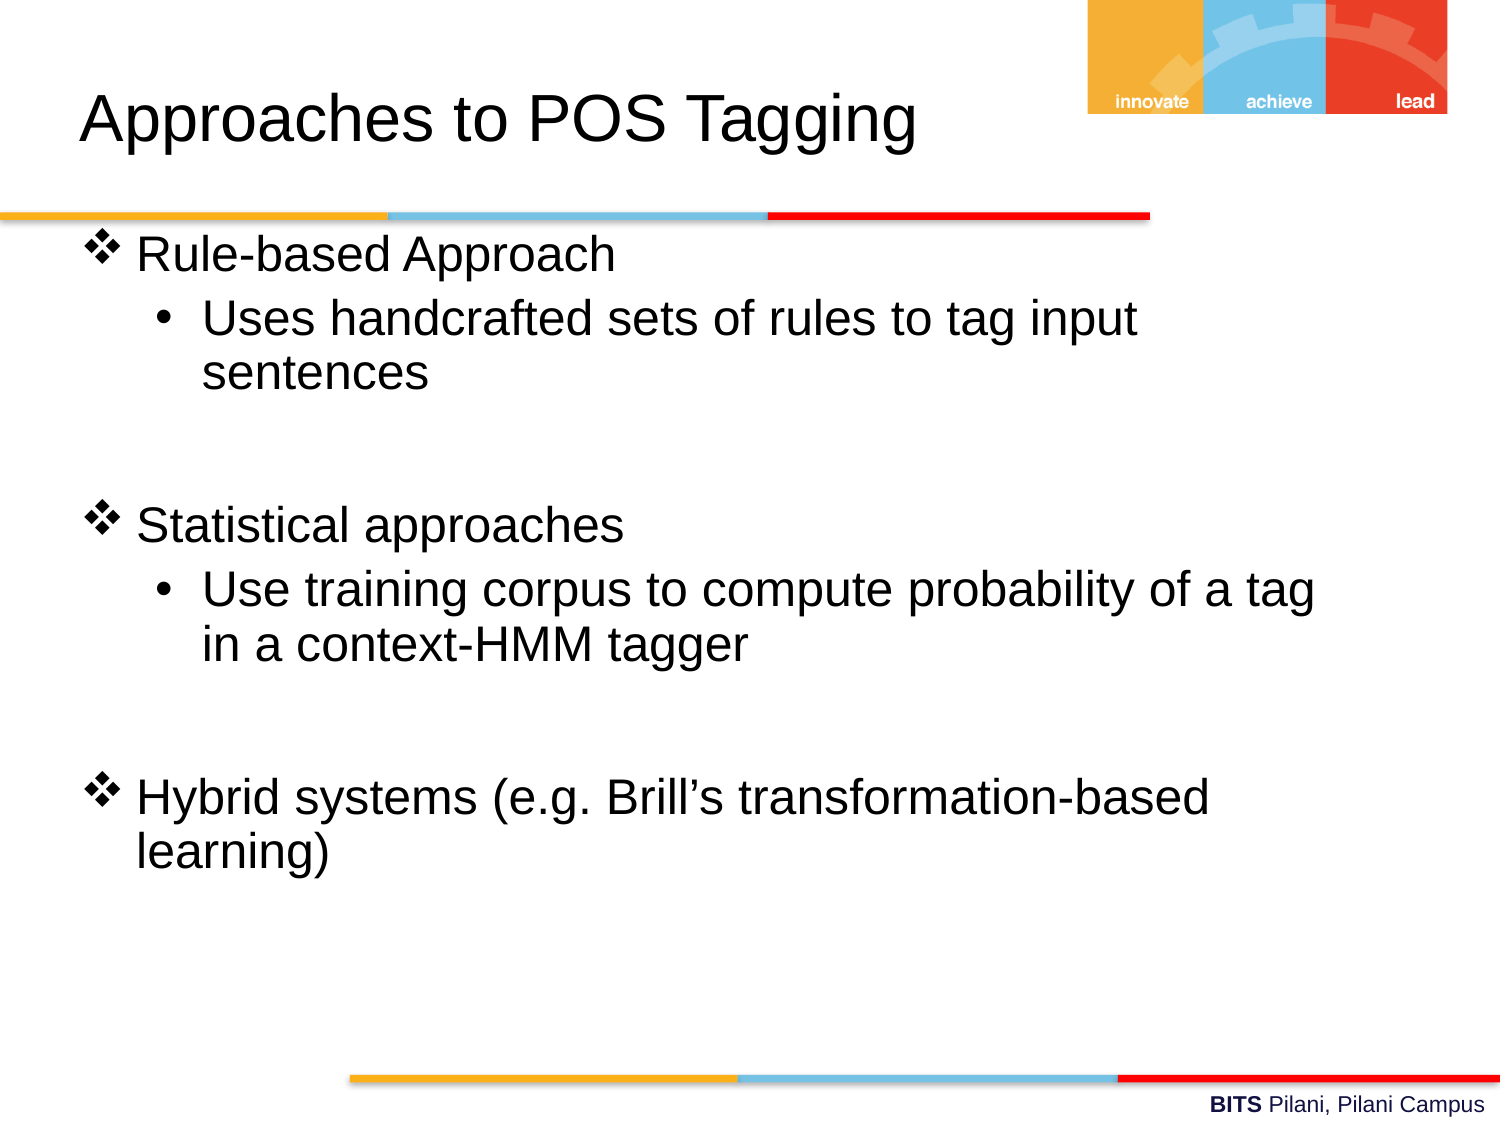

# Approaches to POS Tagging
Rule-based Approach
Uses handcrafted sets of rules to tag input sentences

Statistical approaches
Use training corpus to compute probability of a tag in a context-HMM tagger

Hybrid systems (e.g. Brill’s transformation-based learning)